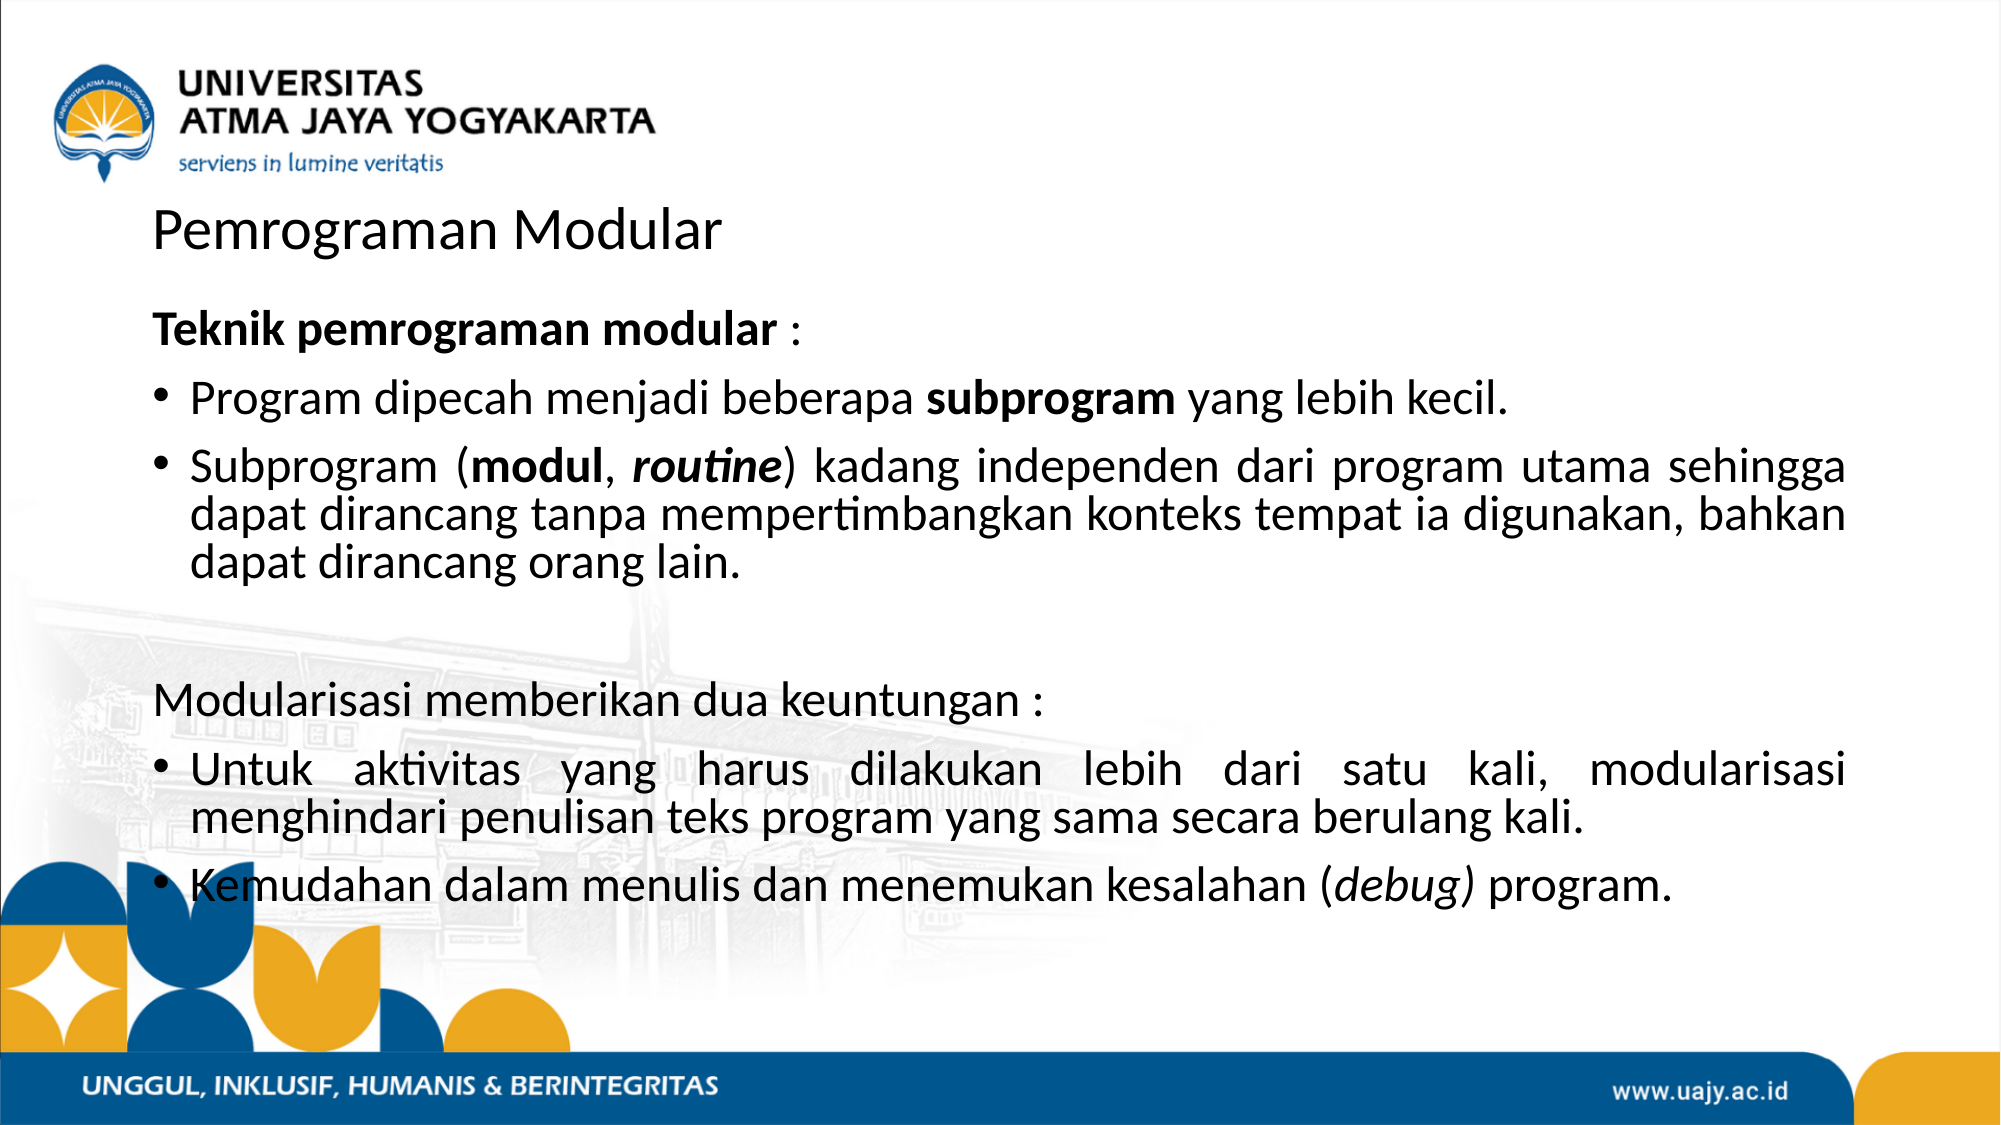

# Pemrograman Modular
Teknik pemrograman modular :
Program dipecah menjadi beberapa subprogram yang lebih kecil.
Subprogram (modul, routine) kadang independen dari program utama sehingga dapat dirancang tanpa mempertimbangkan konteks tempat ia digunakan, bahkan dapat dirancang orang lain.

Modularisasi memberikan dua keuntungan :
Untuk aktivitas yang harus dilakukan lebih dari satu kali, modularisasi menghindari penulisan teks program yang sama secara berulang kali.
Kemudahan dalam menulis dan menemukan kesalahan (debug) program.